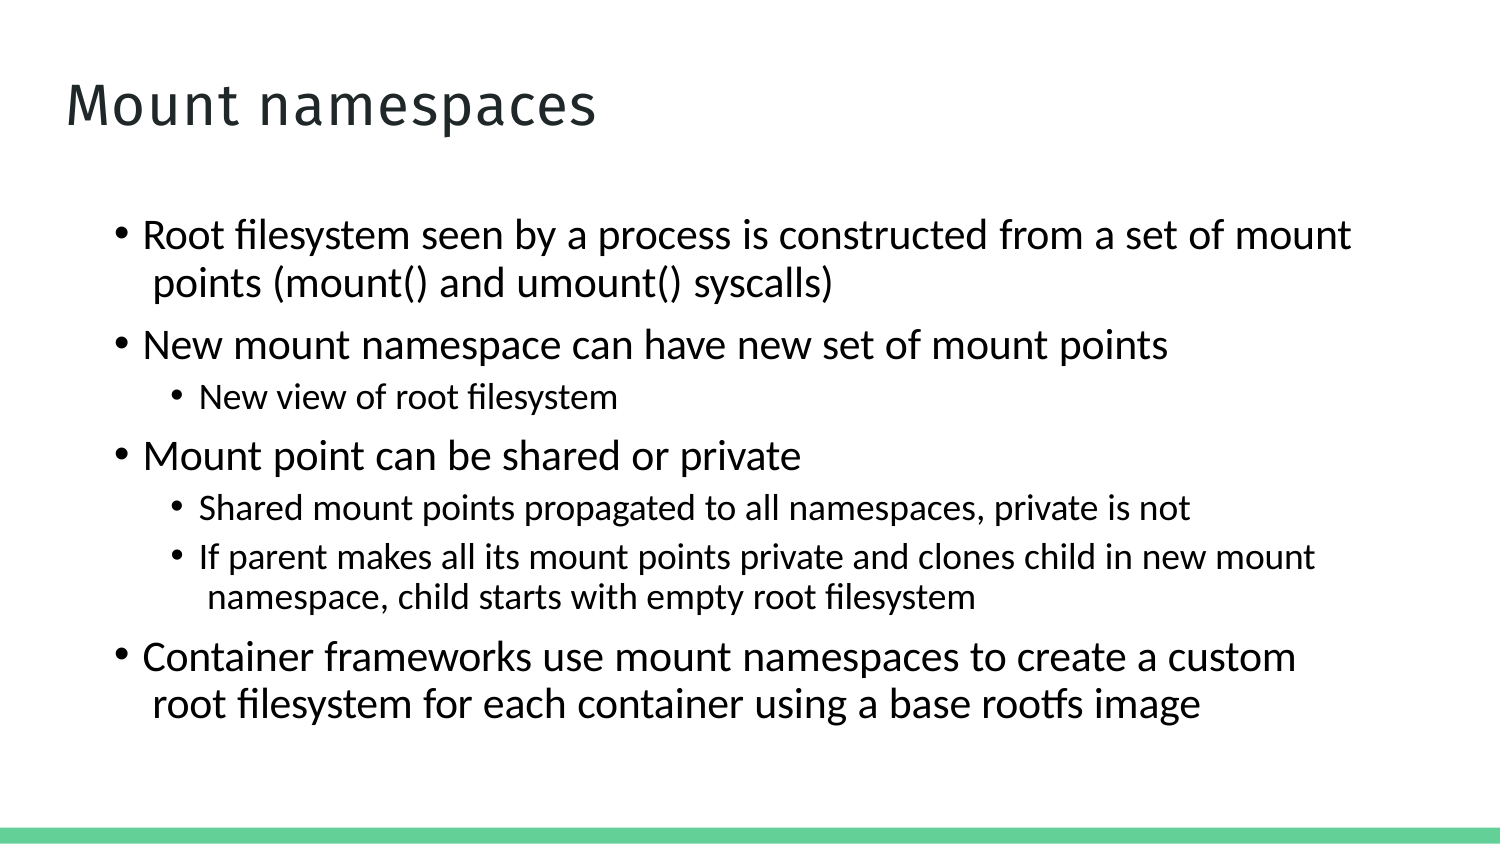

Mount namespaces
# Mount namespaces
Root filesystem seen by a process is constructed from a set of mount  points (mount() and umount() syscalls)
New mount namespace can have new set of mount points
New view of root filesystem
Mount point can be shared or private
Shared mount points propagated to all namespaces, private is not
If parent makes all its mount points private and clones child in new mount  namespace, child starts with empty root filesystem
Container frameworks use mount namespaces to create a custom  root filesystem for each container using a base rootfs image